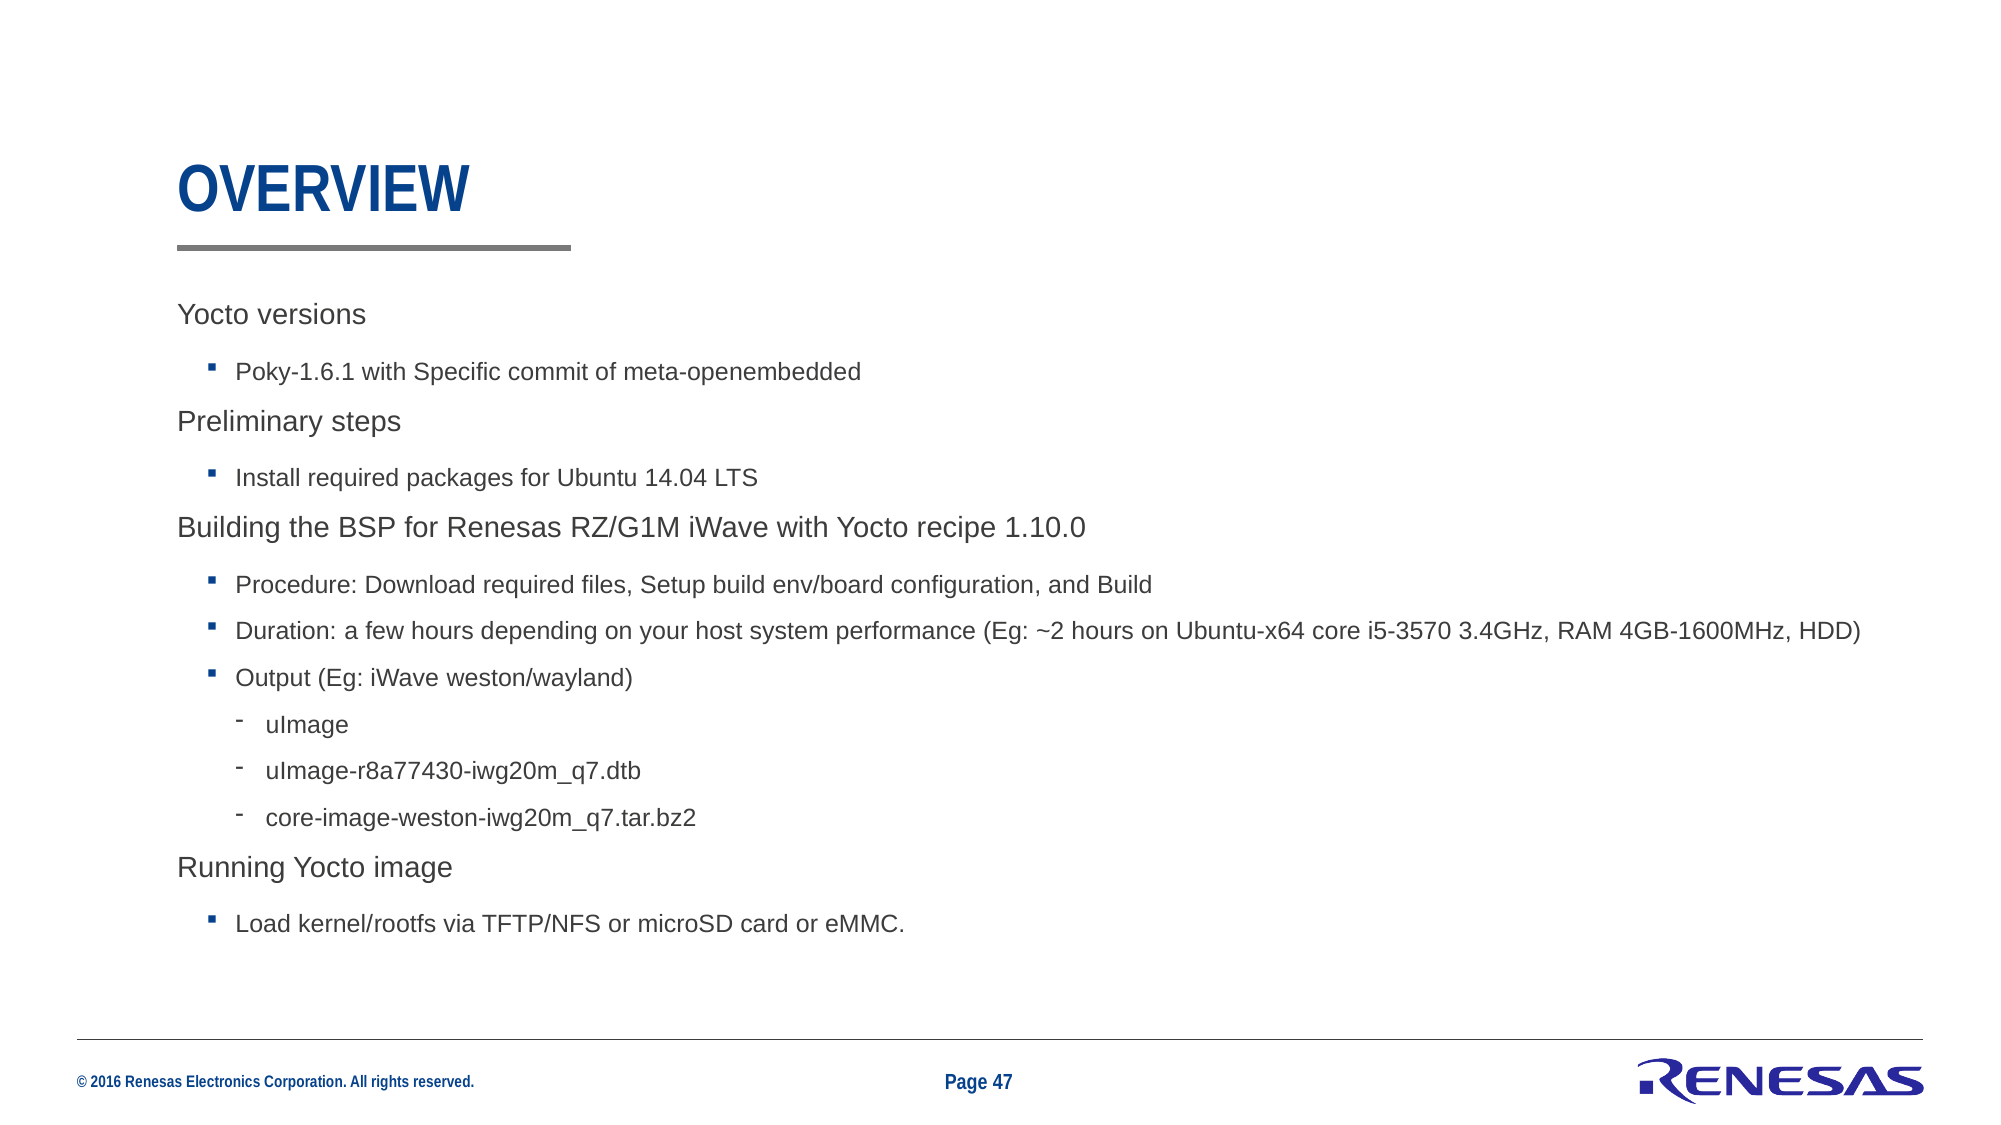

# Overview
Yocto versions
Poky-1.6.1 with Specific commit of meta-openembedded
Preliminary steps
Install required packages for Ubuntu 14.04 LTS
Building the BSP for Renesas RZ/G1M iWave with Yocto recipe 1.10.0
Procedure: Download required files, Setup build env/board configuration, and Build
Duration: a few hours depending on your host system performance (Eg: ~2 hours on Ubuntu-x64 core i5-3570 3.4GHz, RAM 4GB-1600MHz, HDD)
Output (Eg: iWave weston/wayland)
uImage
uImage-r8a77430-iwg20m_q7.dtb
core-image-weston-iwg20m_q7.tar.bz2
Running Yocto image
Load kernel/rootfs via TFTP/NFS or microSD card or eMMC.
Page 47